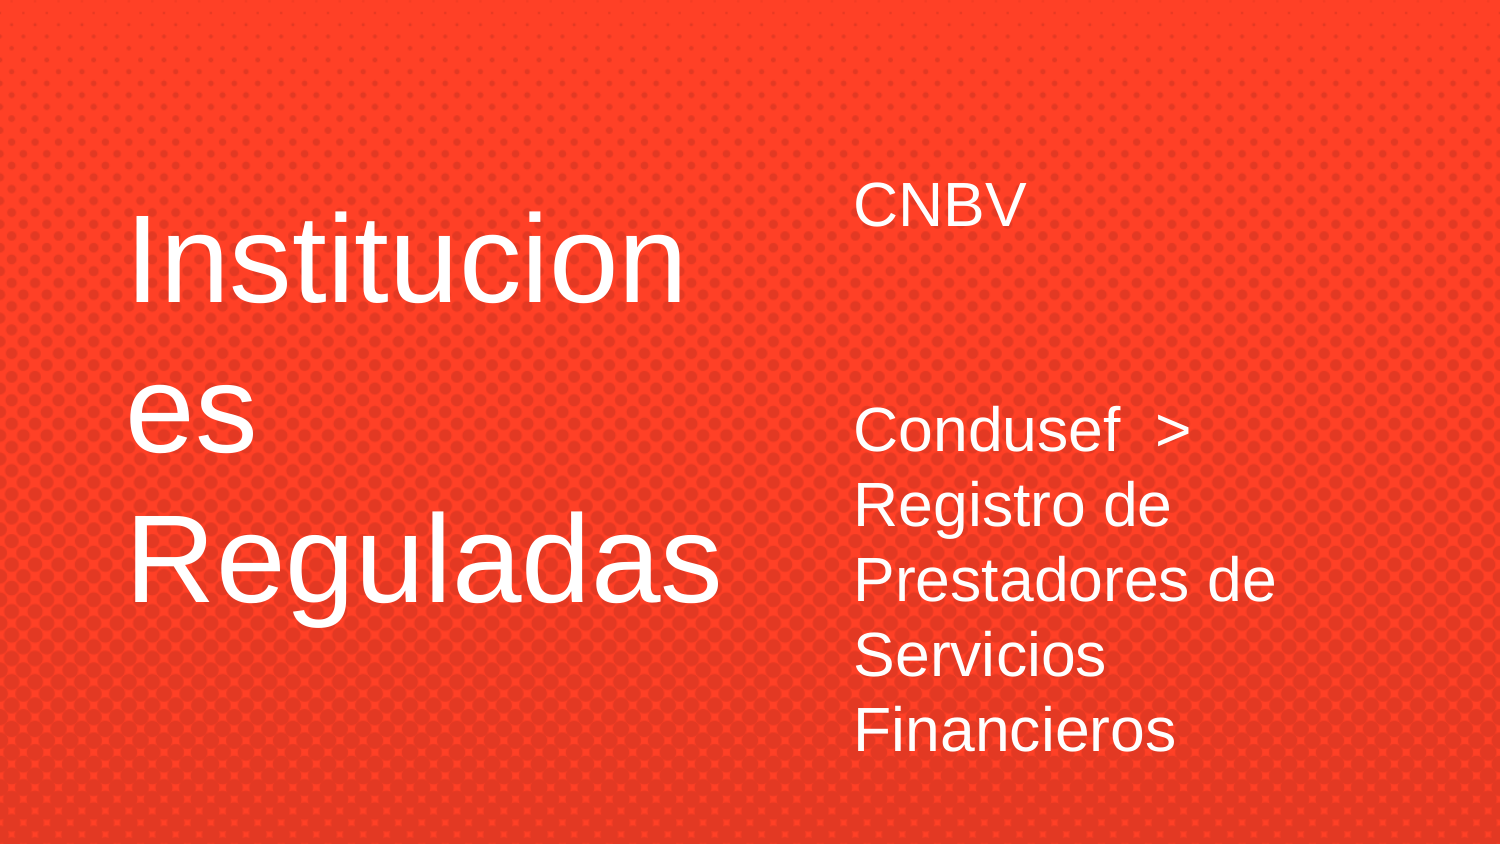

Instituciones
Reguladas

CNBV

Condusef  >  Registro de Prestadores de
Servicios Financieros